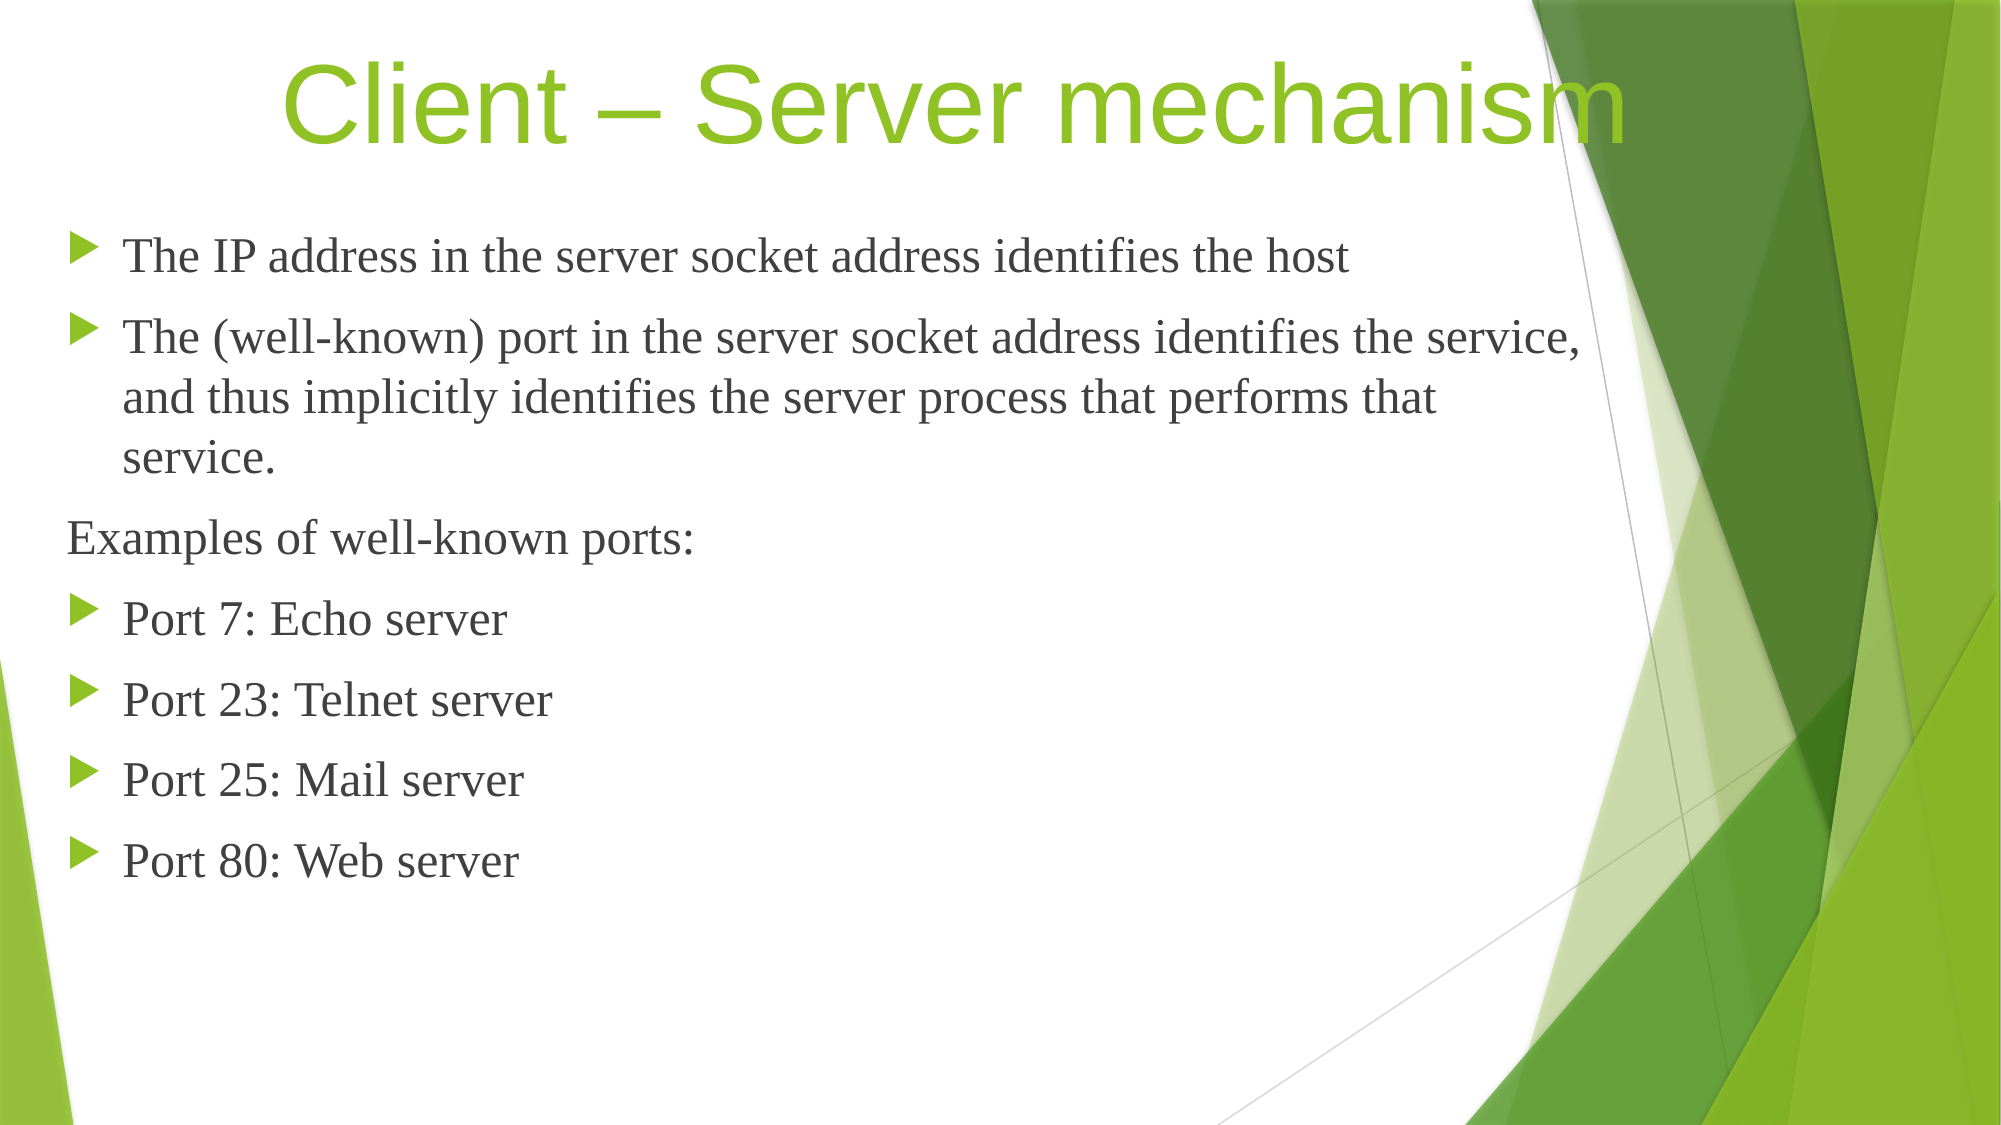

# Client – Server mechanism
The IP address in the server socket address identifies the host
The (well-known) port in the server socket address identifies the service, and thus implicitly identifies the server process that performs that service.
Examples of well-known ports:
Port 7: Echo server
Port 23: Telnet server
Port 25: Mail server
Port 80: Web server